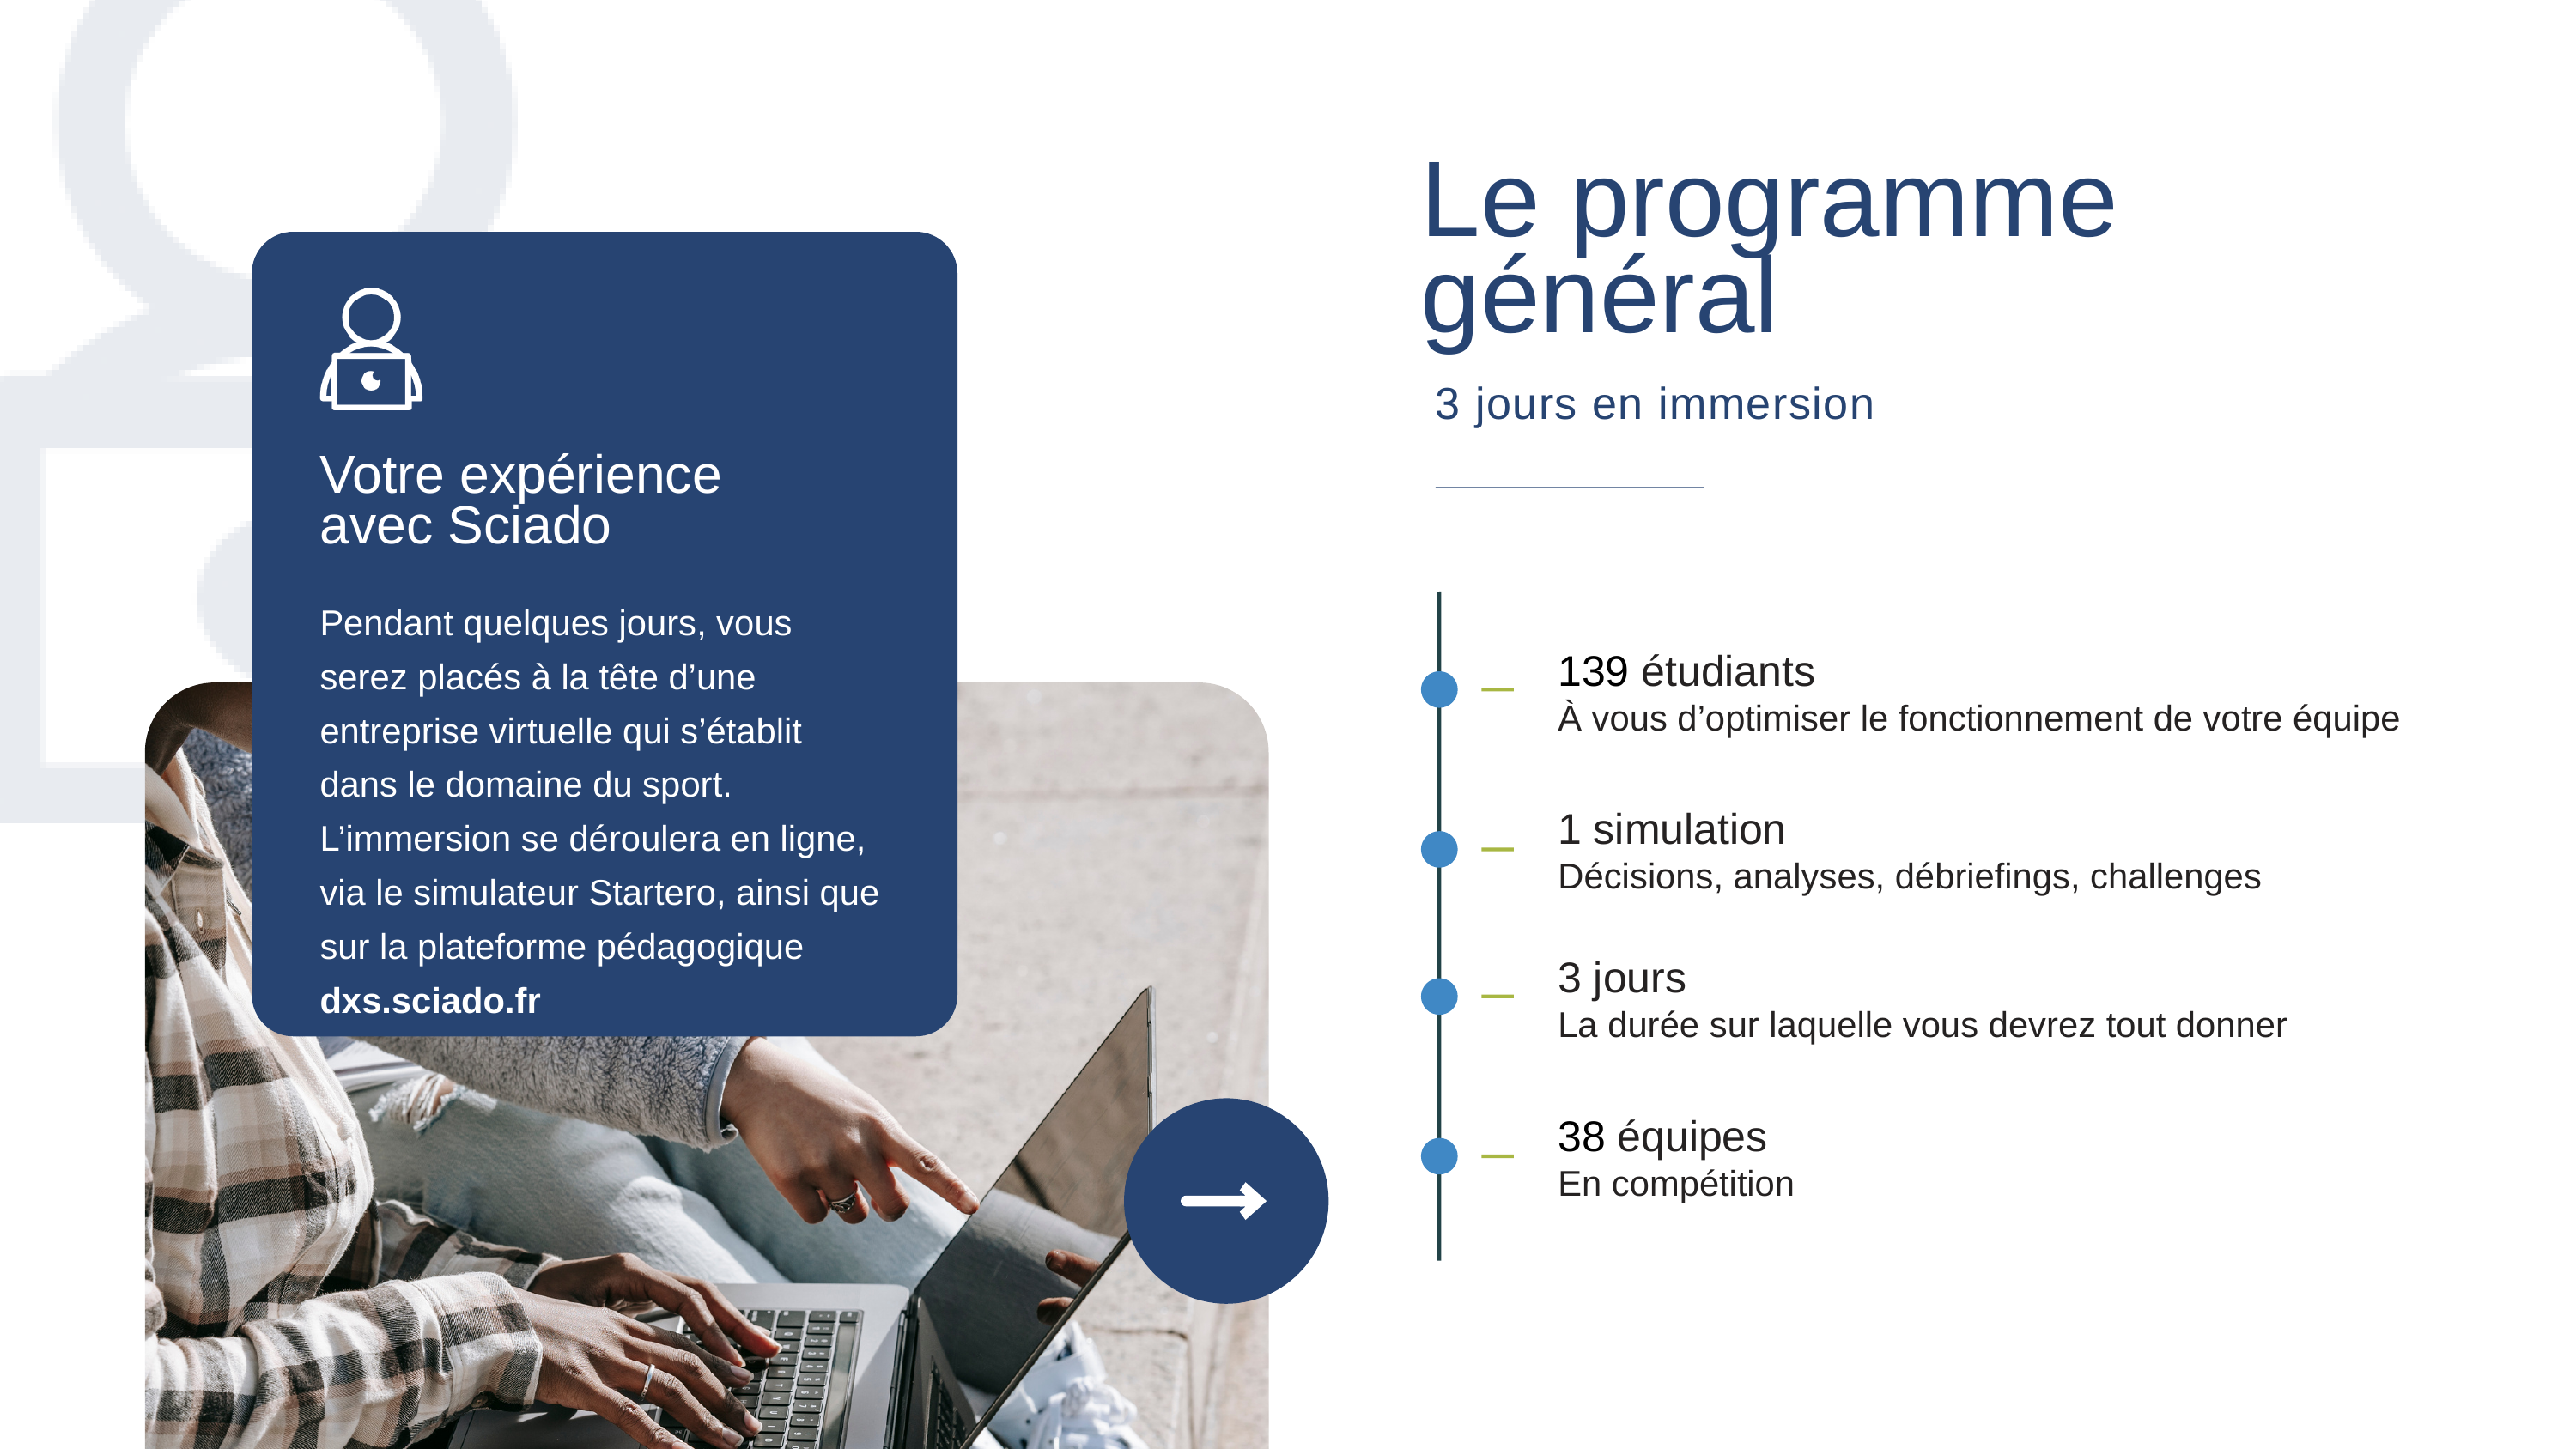

Le programme général

3 jours en immersion
Votre expérience avec Sciado

Pendant quelques jours, vous serez placés à la tête d’une entreprise virtuelle qui s’établit dans le domaine du sport. L’immersion se déroulera en ligne, via le simulateur Startero, ainsi que sur la plateforme pédagogique dxs.sciado.fr

139 étudiants
À vous d’optimiser le fonctionnement de votre équipe

1 simulation
Décisions, analyses, débriefings, challenges

3 jours
La durée sur laquelle vous devrez tout donner

38 équipes
En compétition